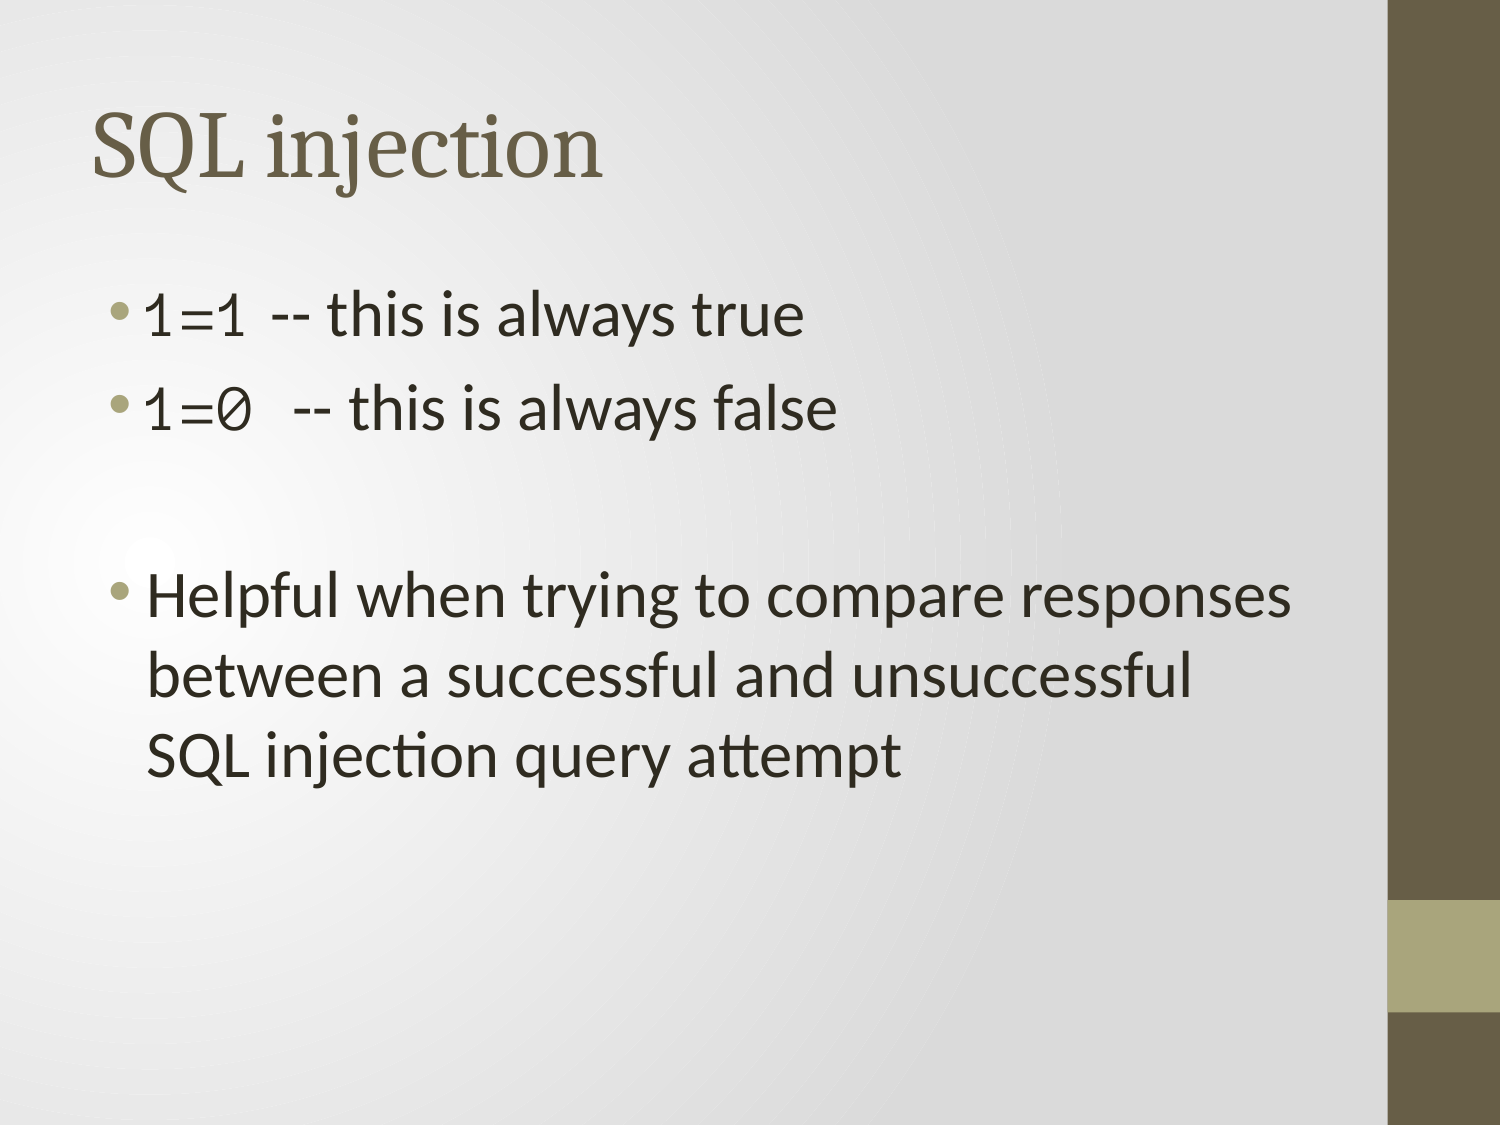

# SQL injection
1=1 -- this is always true
1=0 -- this is always false

Helpful when trying to compare responses between a successful and unsuccessful SQL injection query attempt